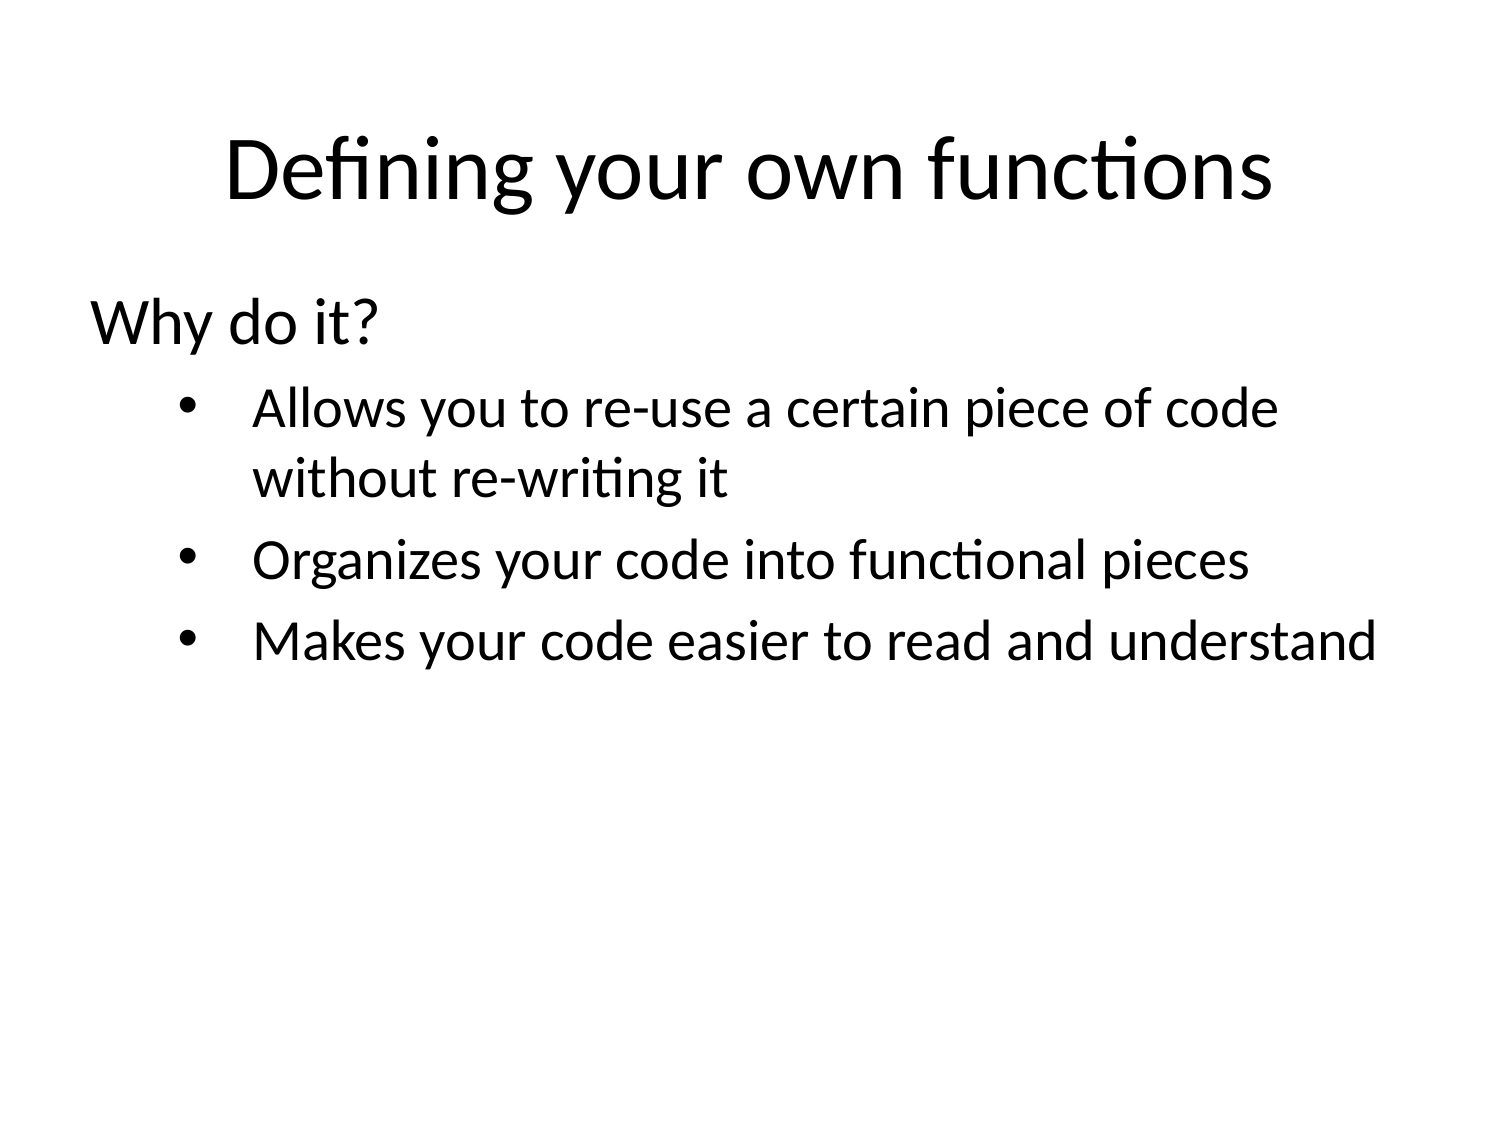

# Defining your own functions
Why do it?
Allows you to re-use a certain piece of code without re-writing it
Organizes your code into functional pieces
Makes your code easier to read and understand